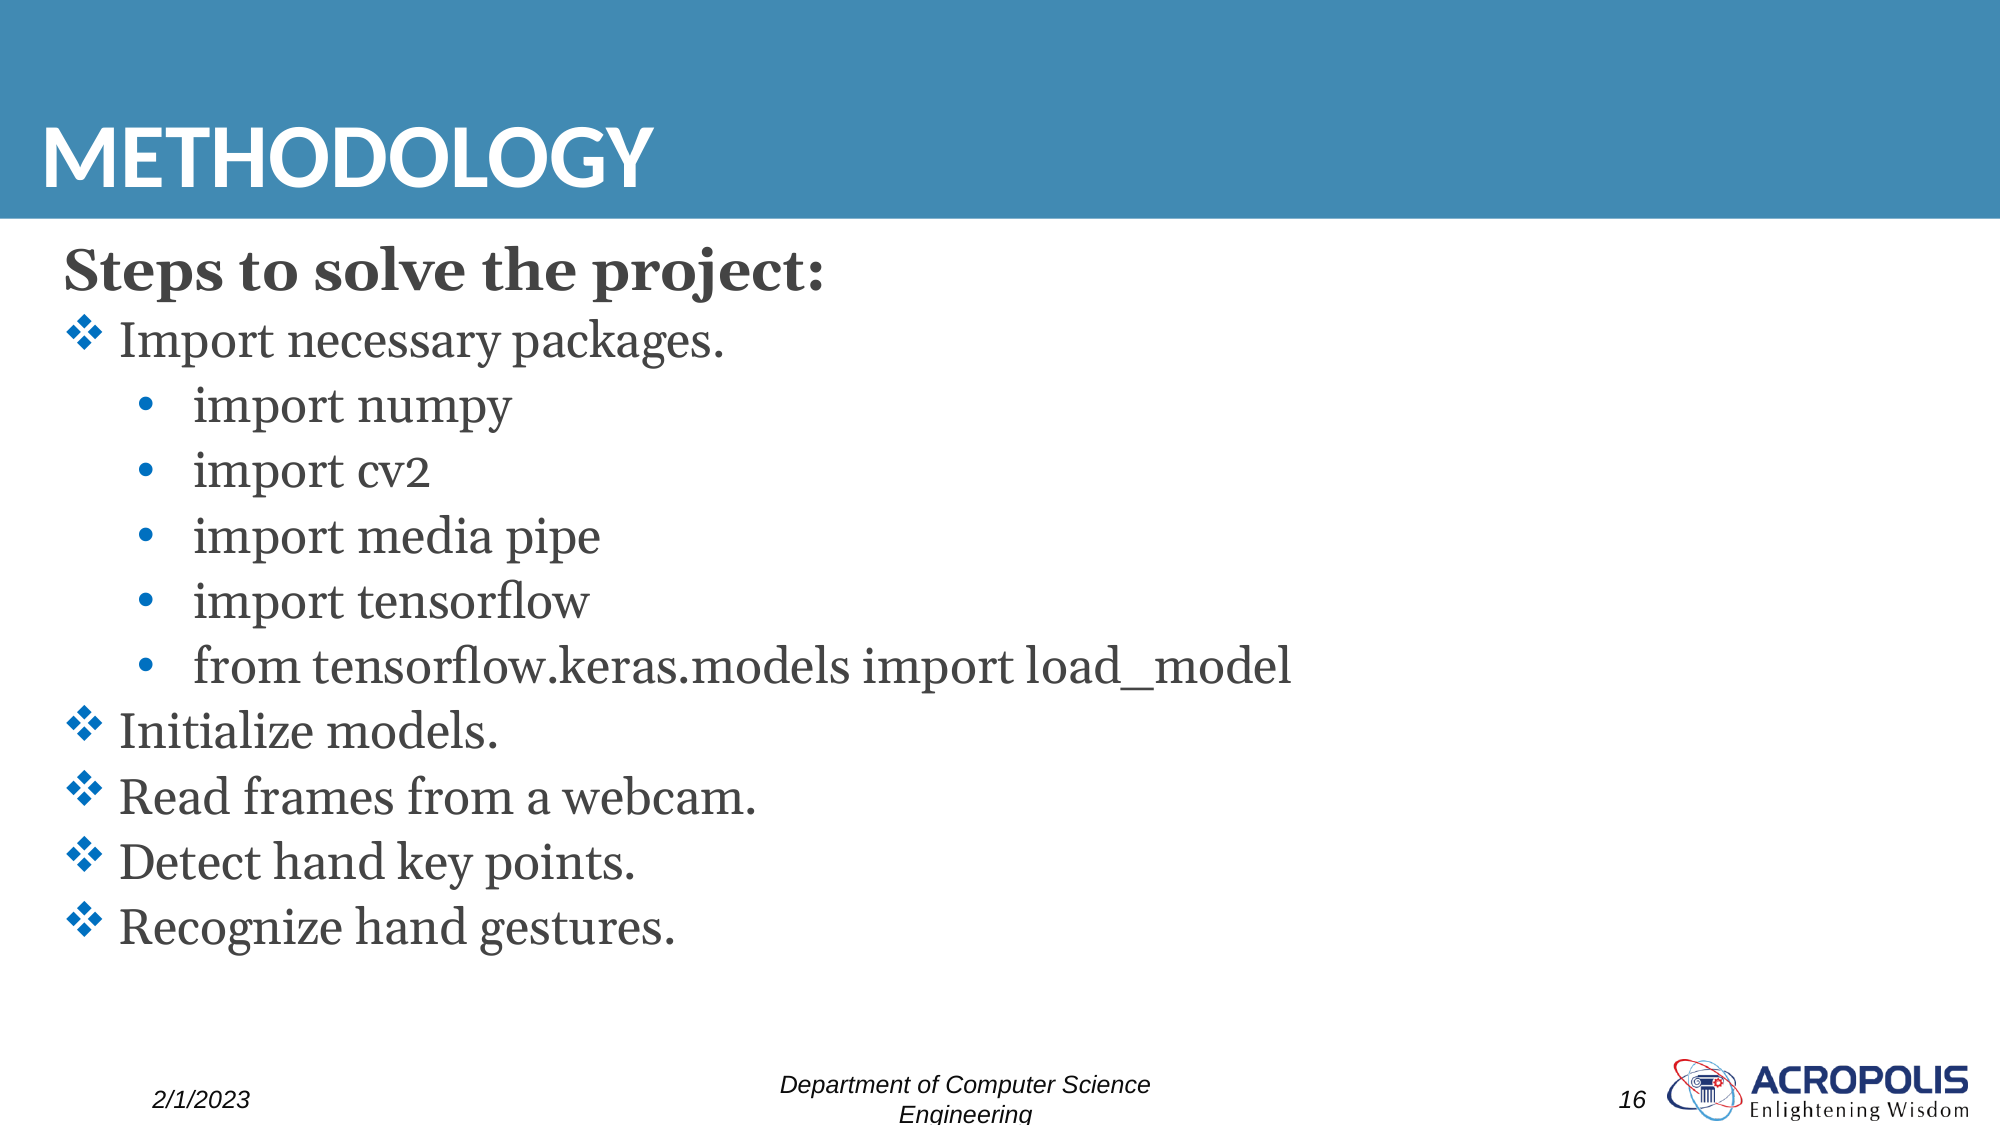

# METHODOLOGY
Steps to solve the project:
Import necessary packages.
import numpy
import cv2
import media pipe
import tensorflow
from tensorflow.keras.models import load_model
Initialize models.
Read frames from a webcam.
Detect hand key points.
Recognize hand gestures.

2/1/2023
Department of Computer Science Engineering
16